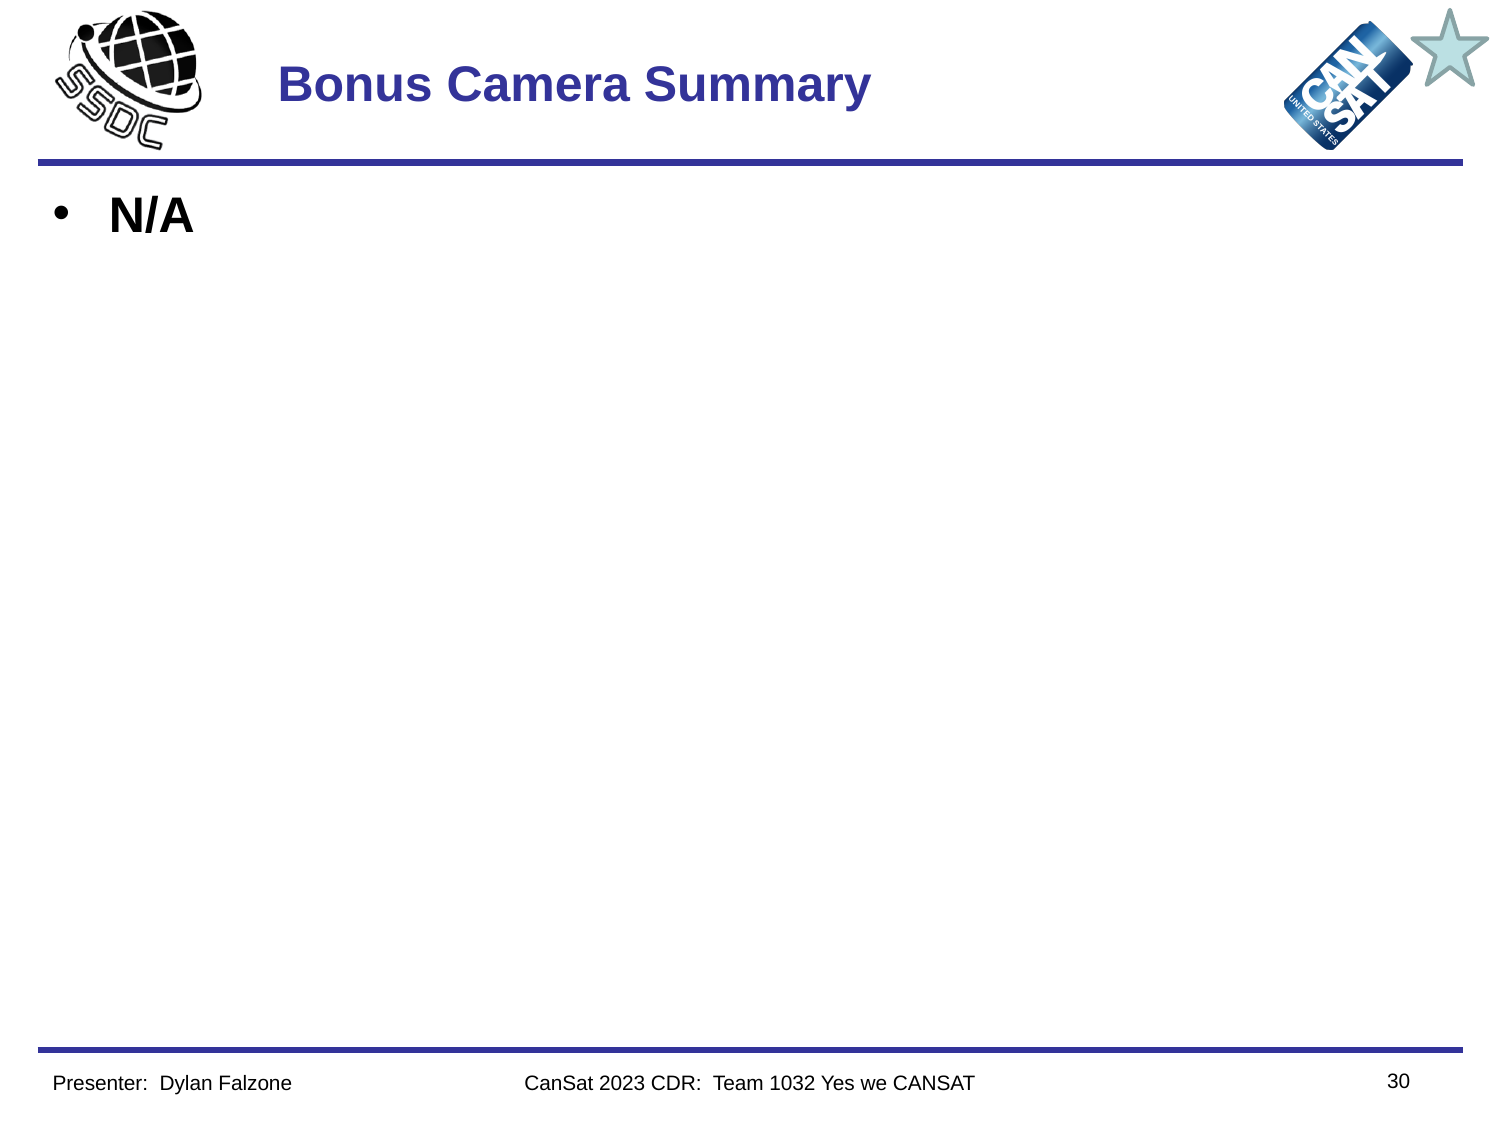

# Bonus Camera Summary
N/A
30
Presenter:  Dylan Falzone

CanSat 2023 CDR:  Team 1032 Yes we CANSAT